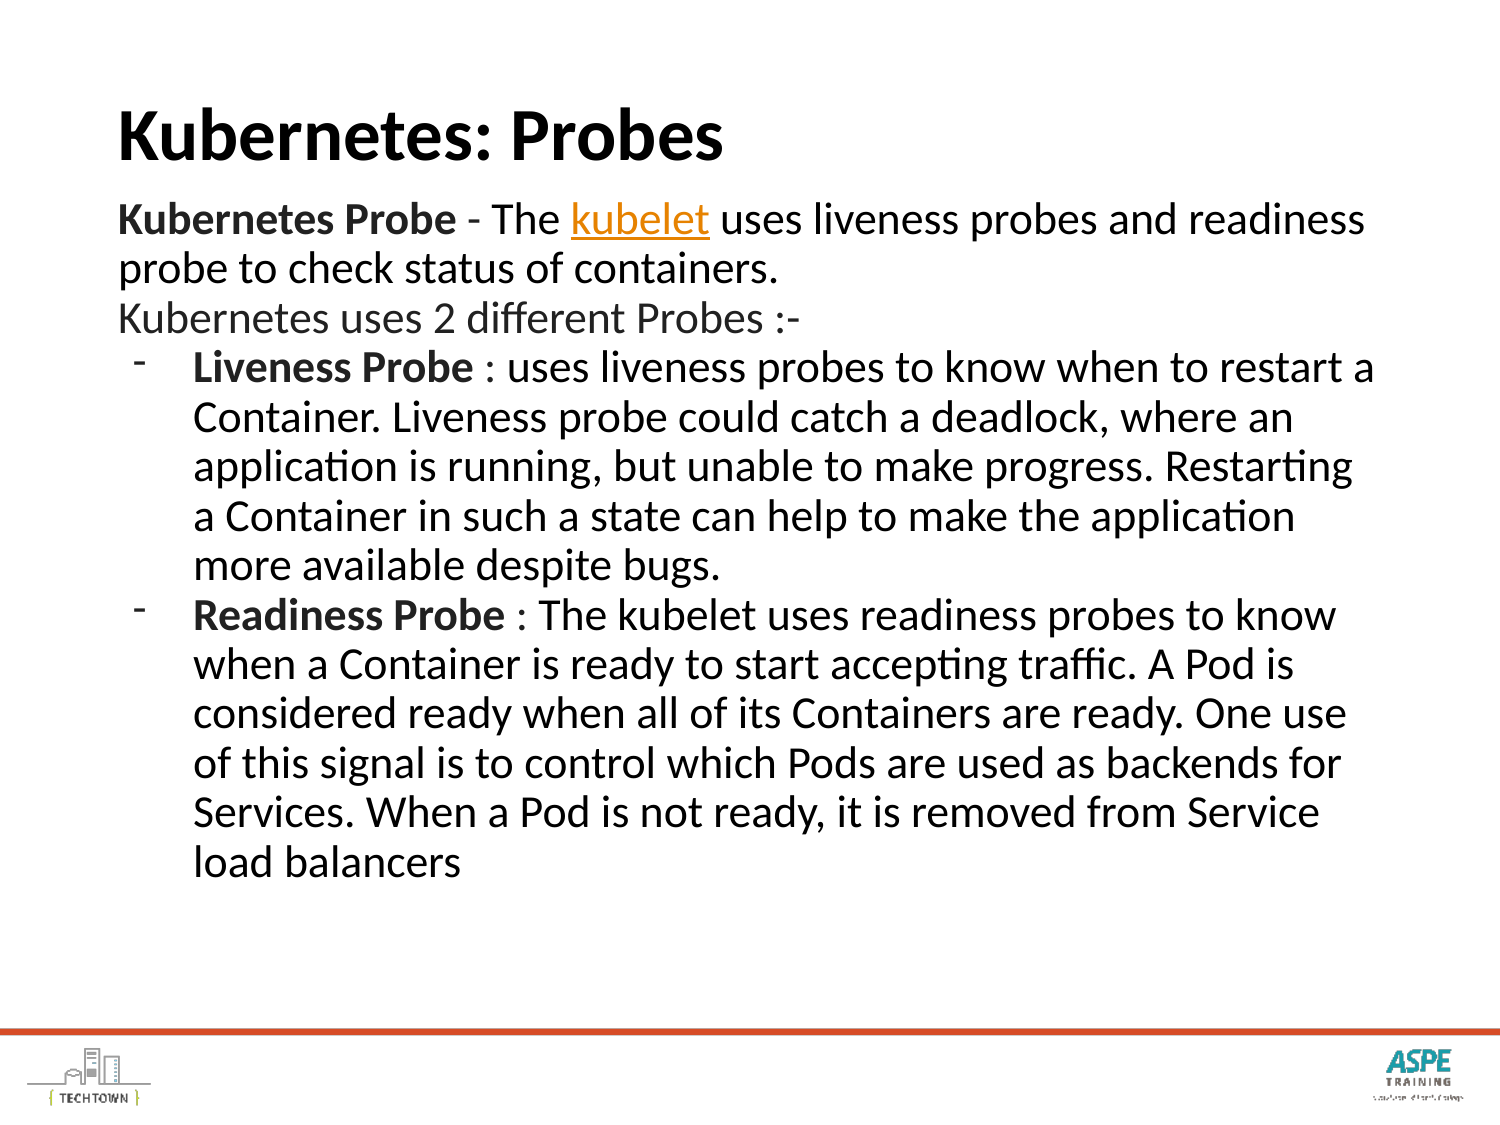

# Kubernetes: Probes
Kubernetes Probe - The kubelet uses liveness probes and readiness probe to check status of containers.
Kubernetes uses 2 different Probes :-
Liveness Probe : uses liveness probes to know when to restart a Container. Liveness probe could catch a deadlock, where an application is running, but unable to make progress. Restarting a Container in such a state can help to make the application more available despite bugs.
Readiness Probe : The kubelet uses readiness probes to know when a Container is ready to start accepting traffic. A Pod is considered ready when all of its Containers are ready. One use of this signal is to control which Pods are used as backends for Services. When a Pod is not ready, it is removed from Service load balancers